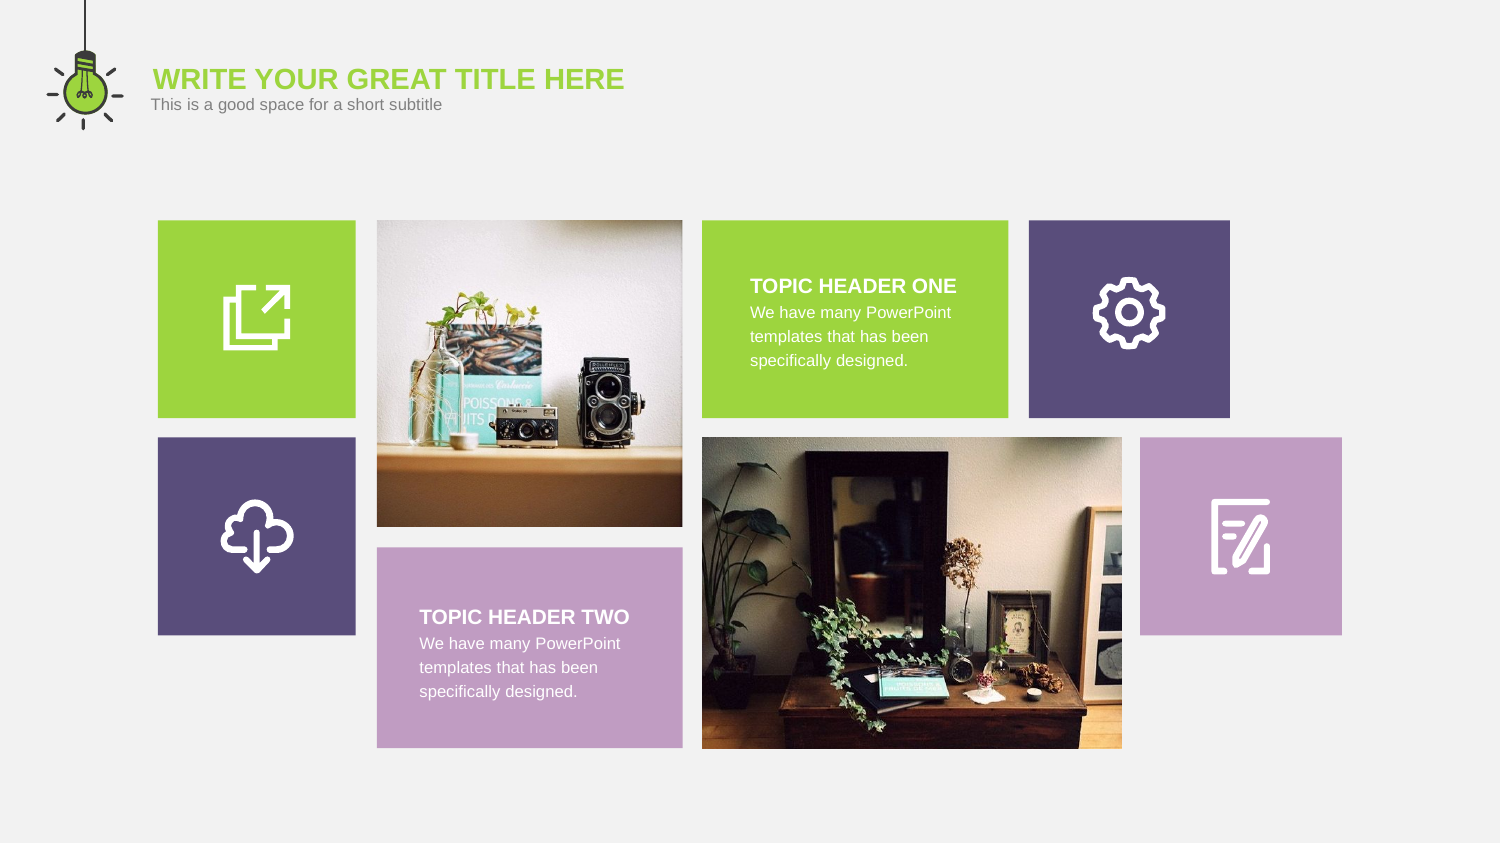

WRITE YOUR GREAT TITLE HERE
This is a good space for a short subtitle

TOPIC HEADER ONE
We have many PowerPoint templates that has been specifically designed.

TOPIC HEADER TWO
We have many PowerPoint templates that has been specifically designed.